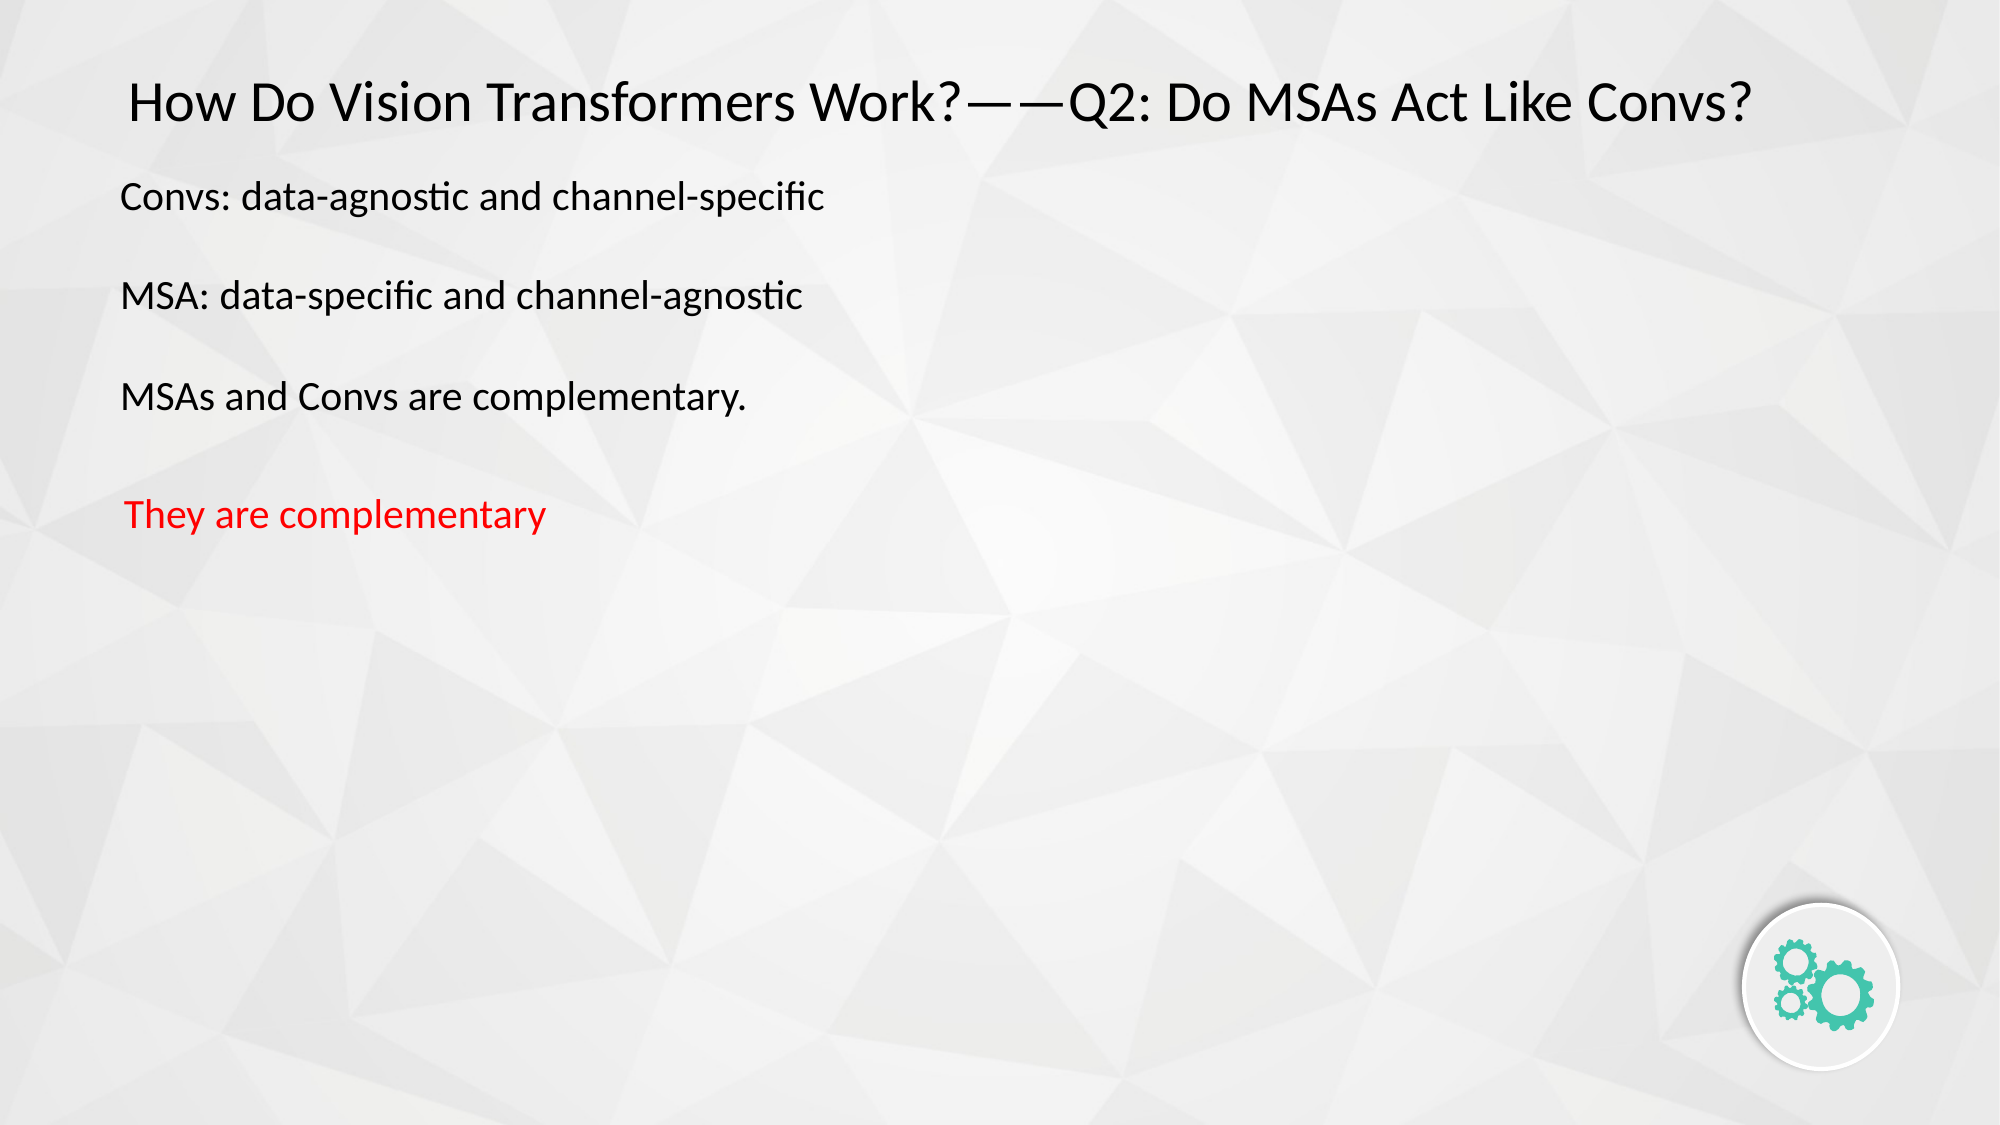

How Do Vision Transformers Work?——Q2: Do MSAs Act Like Convs?
Convs: data-agnostic and channel-specific

MSA: data-specific and channel-agnostic

MSAs and Convs are complementary.
They are complementary